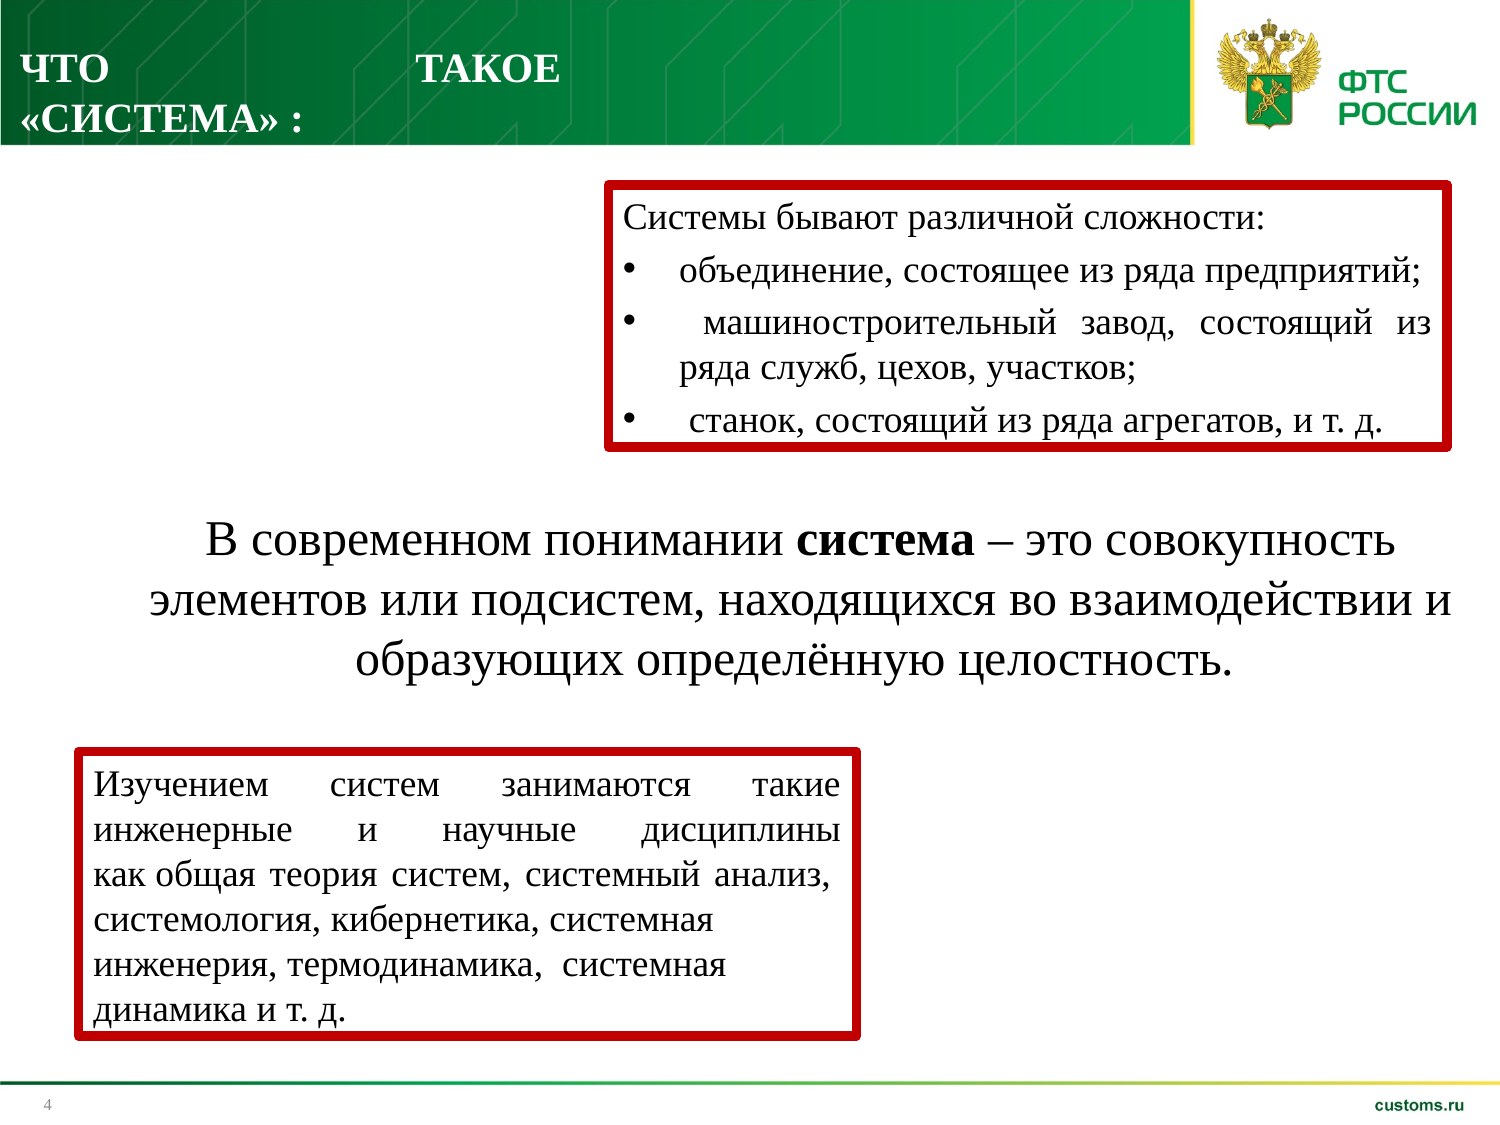

ЧТО ТАКОЕ «СИСТЕМА» :
Системы бывают различной сложности:
объединение, состоящее из ряда предприятий;
 машиностроительный завод, состоящий из ряда служб, цехов, участков;
 станок, состоящий из ряда агрегатов, и т. д.
В современном понимании система – это совокупность элементов или подсистем, находящихся во взаимодействии и образующих определённую целостность.

Изучением систем занимаются такие инженерные и научные дисциплины как общая теория систем, системный анализ,  системология, кибернетика, системная инженерия, термодинамика,  системная динамика и т. д.
4